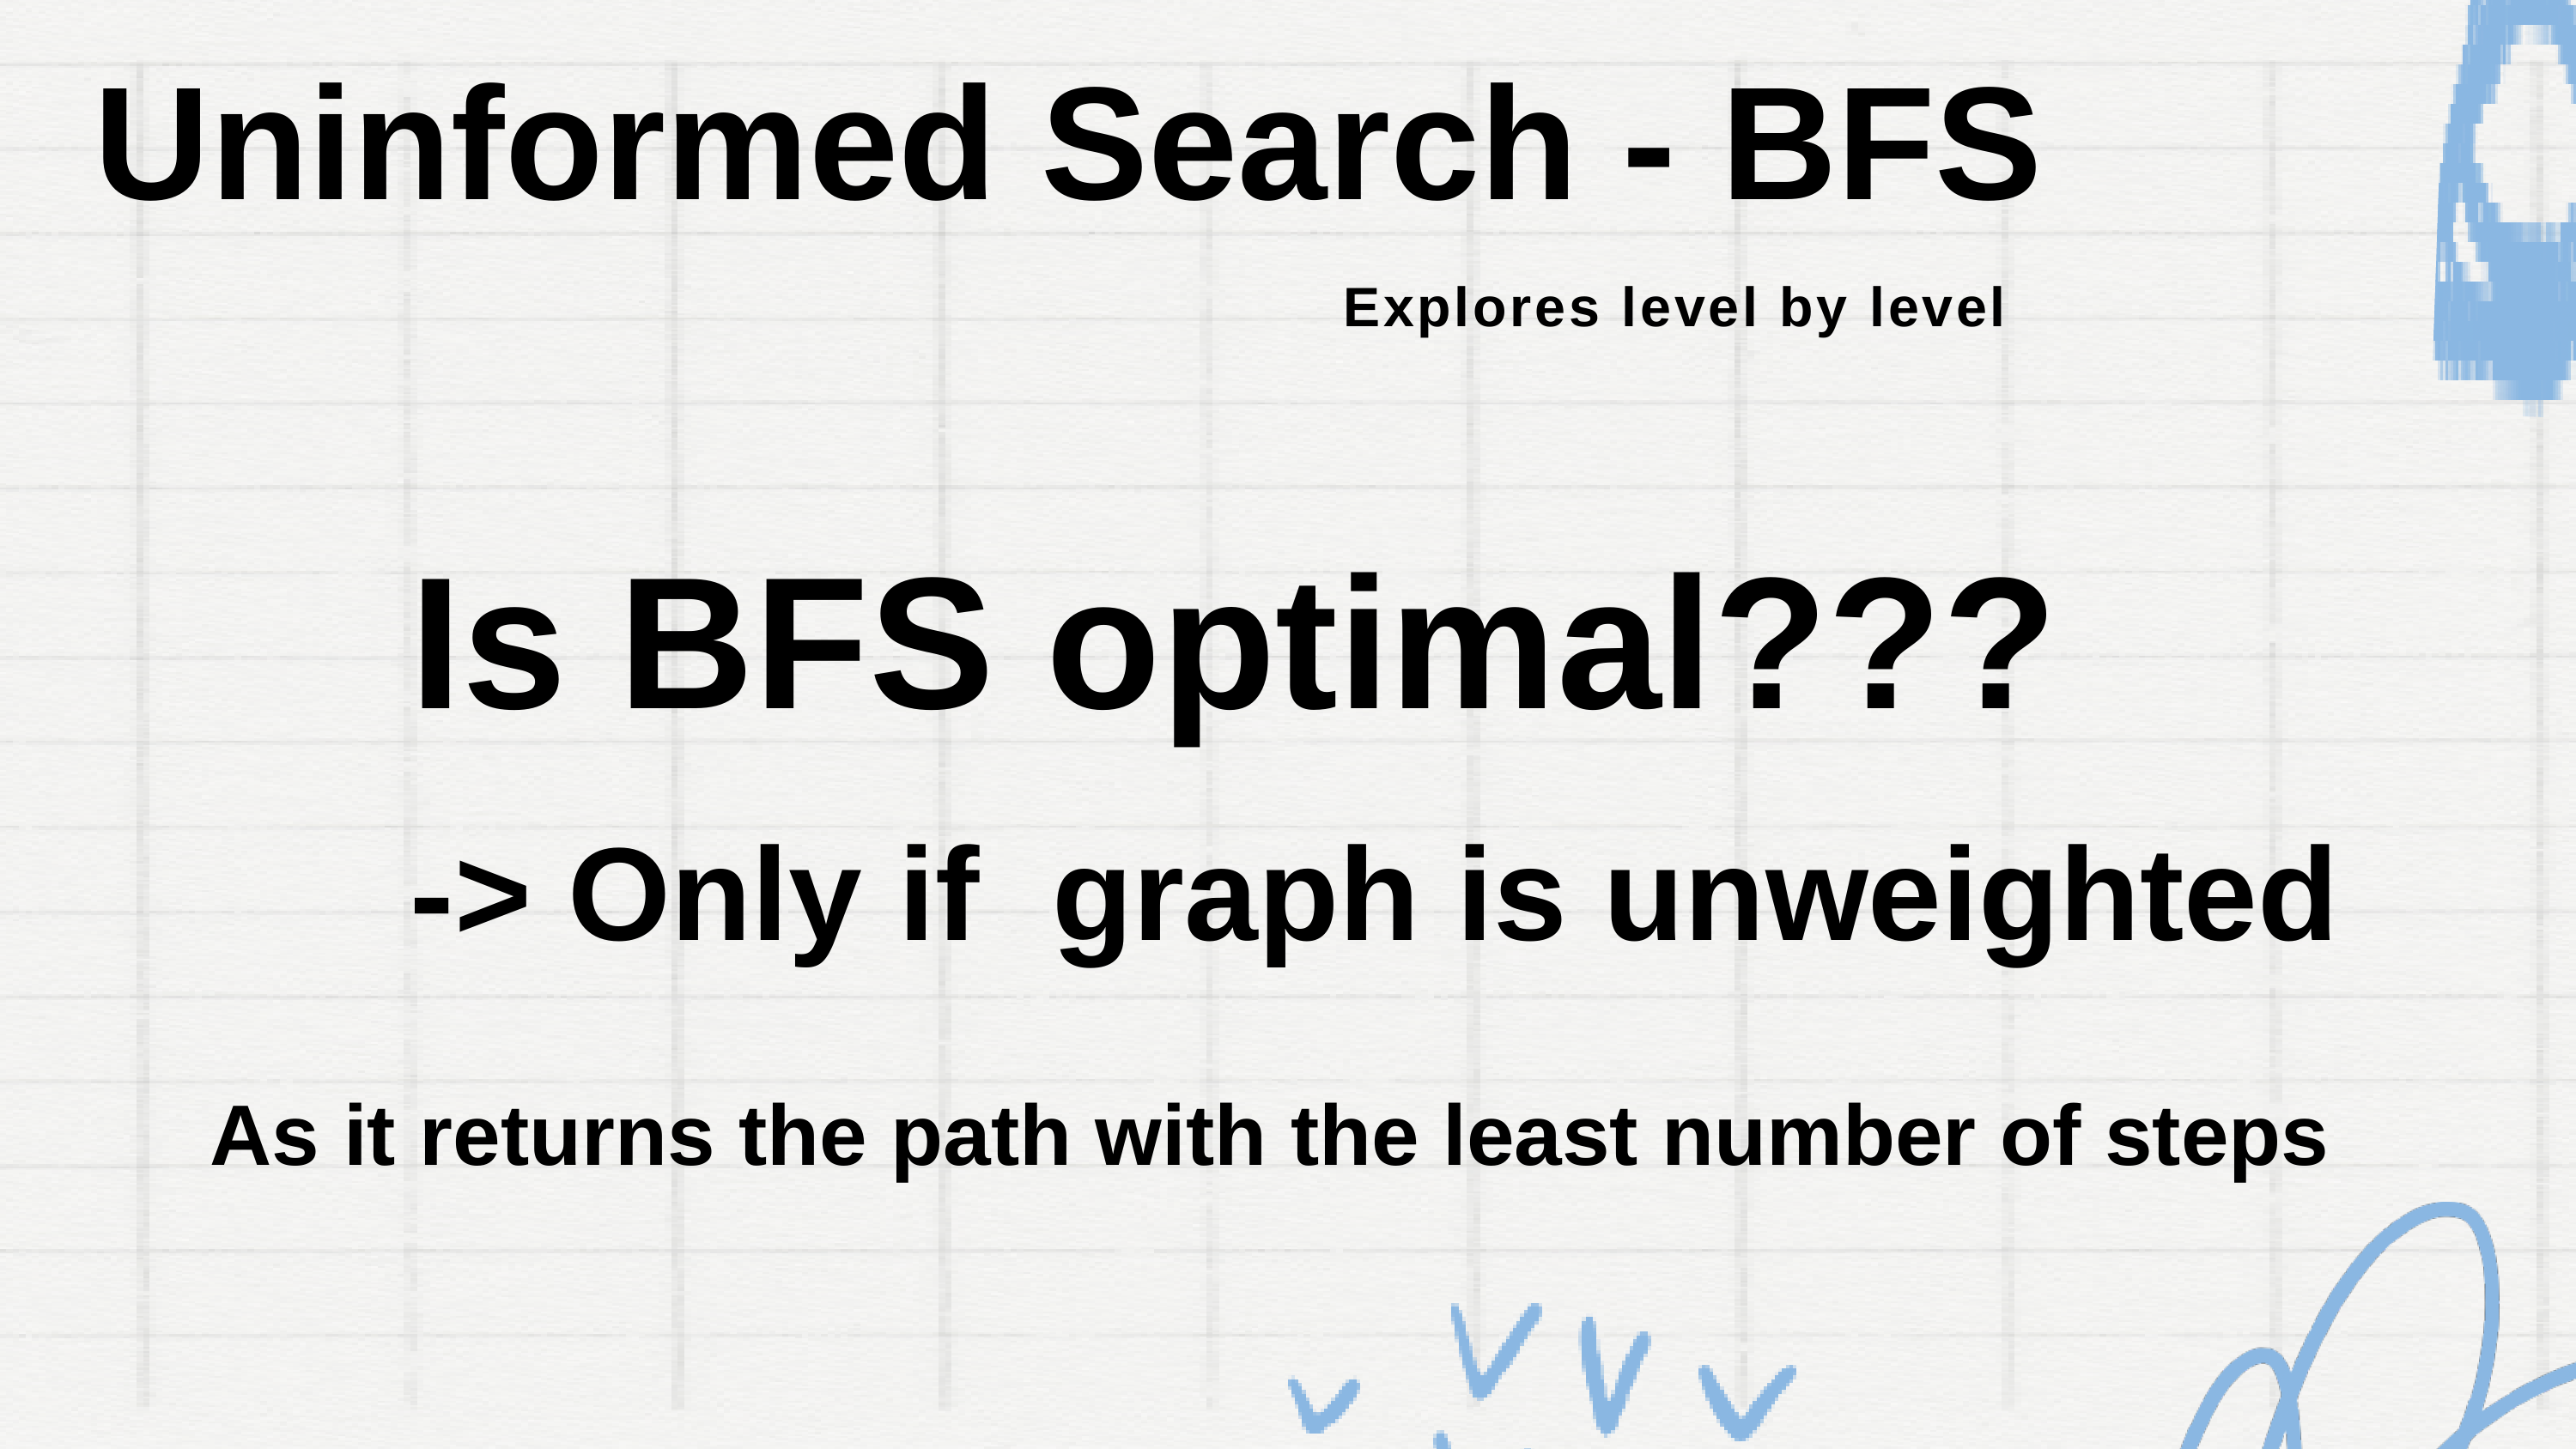

Uninformed Search - BFS
 Explores level by level
Is BFS optimal???
-> Only if  graph is unweighted
As it returns the path with the least number of steps